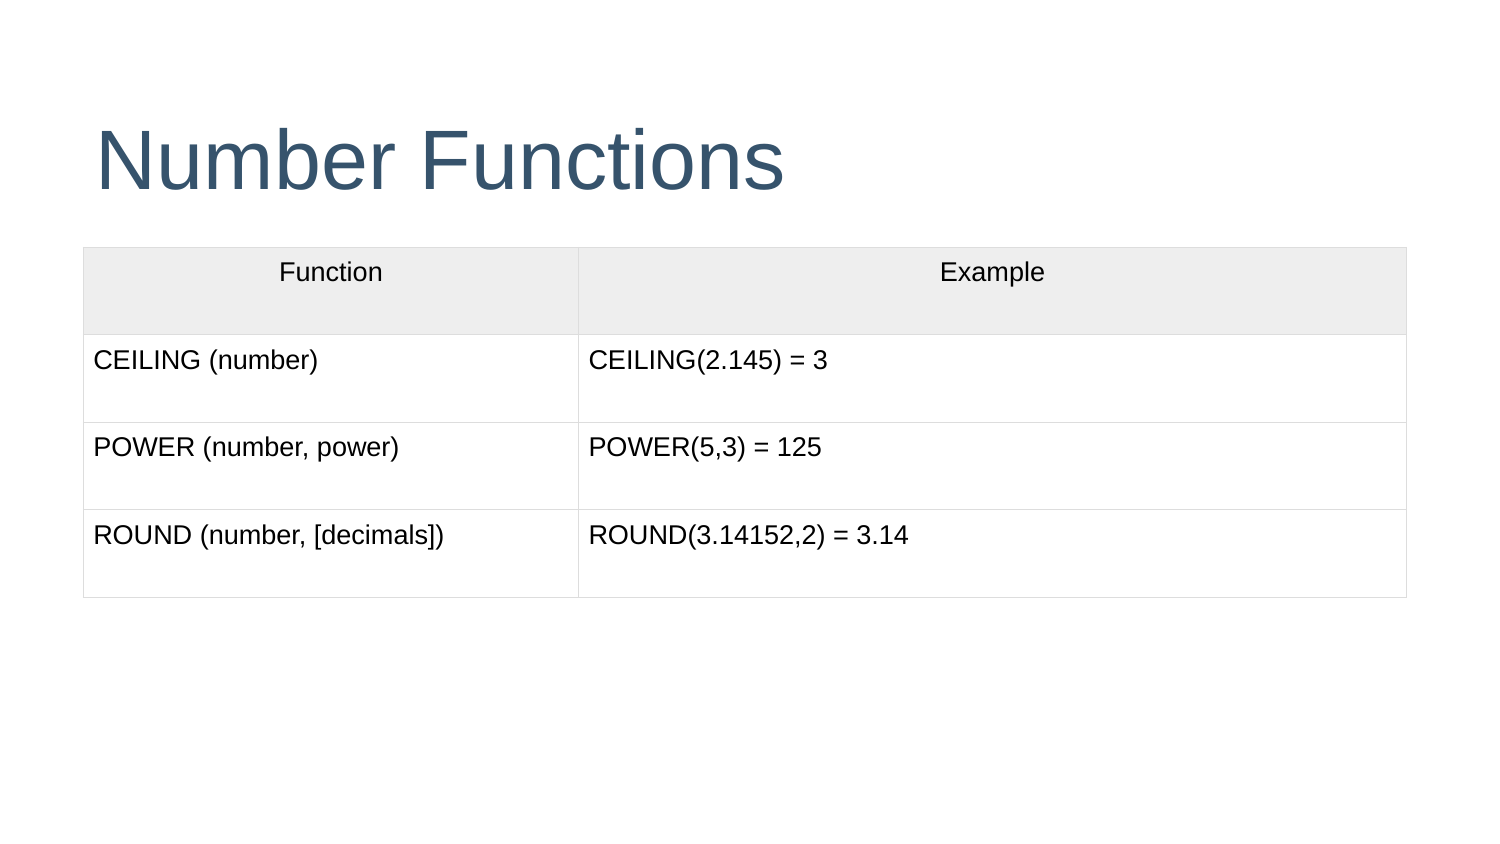

# Number Functions
| Function | Example |
| --- | --- |
| CEILING (number) | CEILING(2.145) = 3 |
| POWER (number, power) | POWER(5,3) = 125 |
| ROUND (number, [decimals]) | ROUND(3.14152,2) = 3.14 |